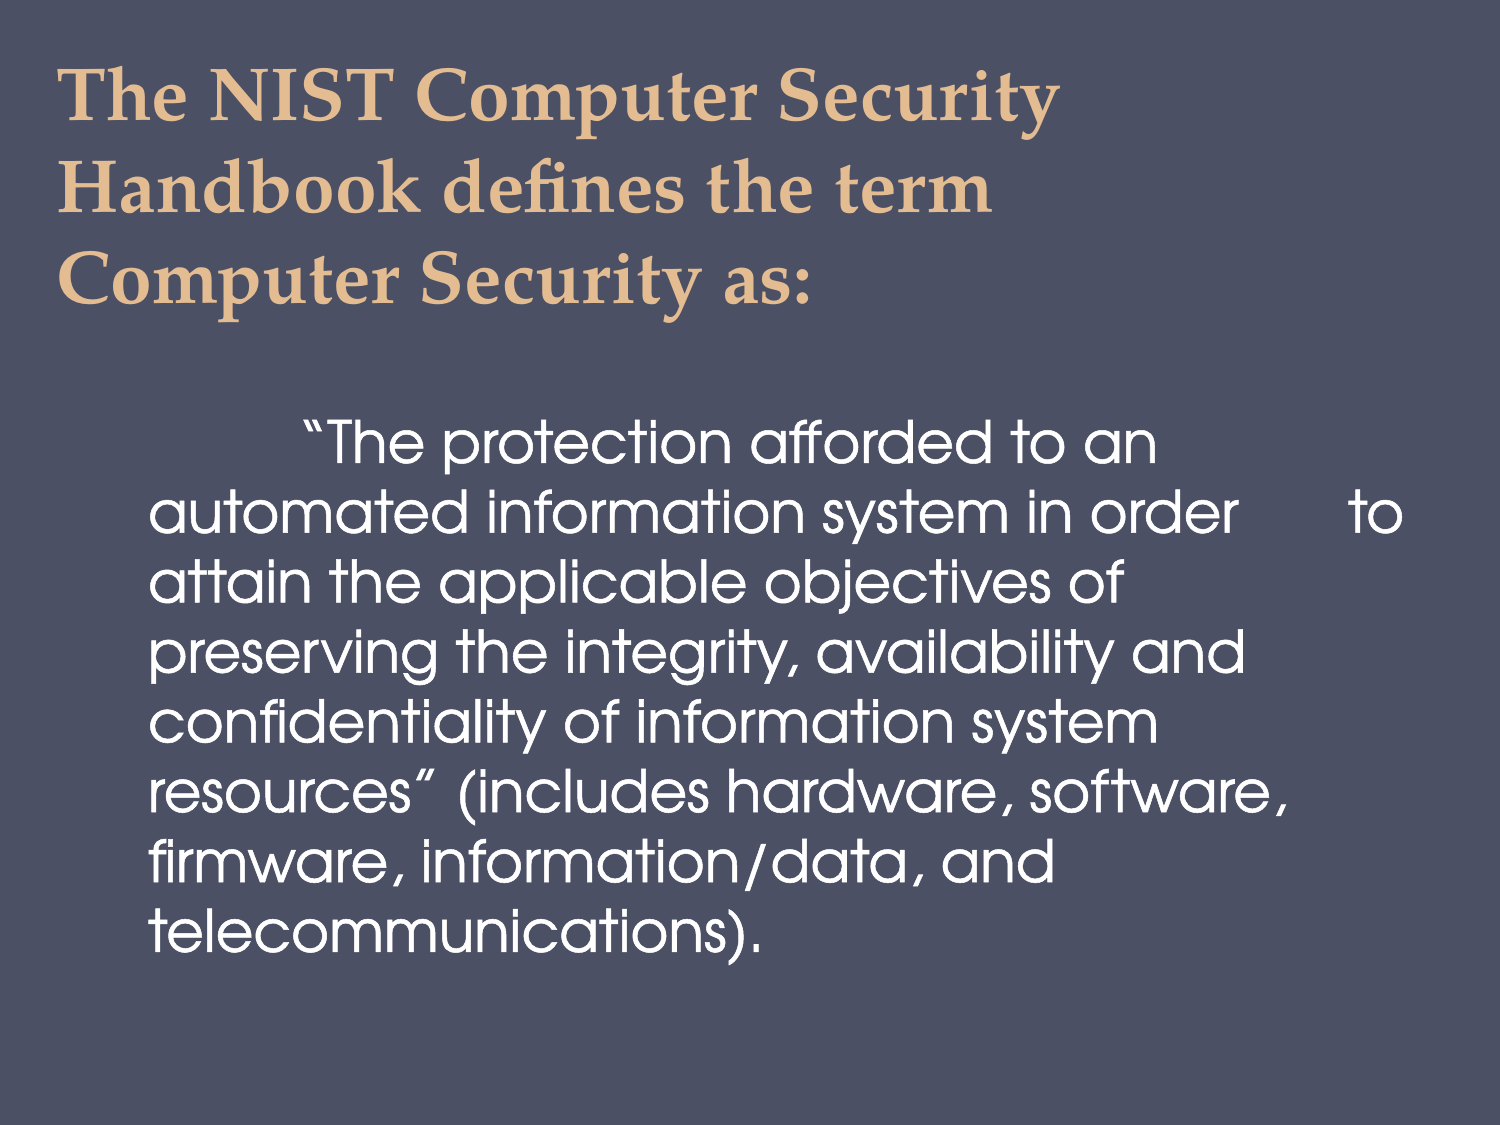

# The NIST Computer Security Handbook defines the term Computer Security as:
		“The protection afforded to an 	automated information system in order 	to attain the applicable objectives of 	preserving the integrity, availability and 	confidentiality of information system 	resources” (includes hardware, software, 	firmware, information/data, and 	telecommunications).
© 2016 Pearson Education, Inc., Hoboken, NJ.  All rights reserved.